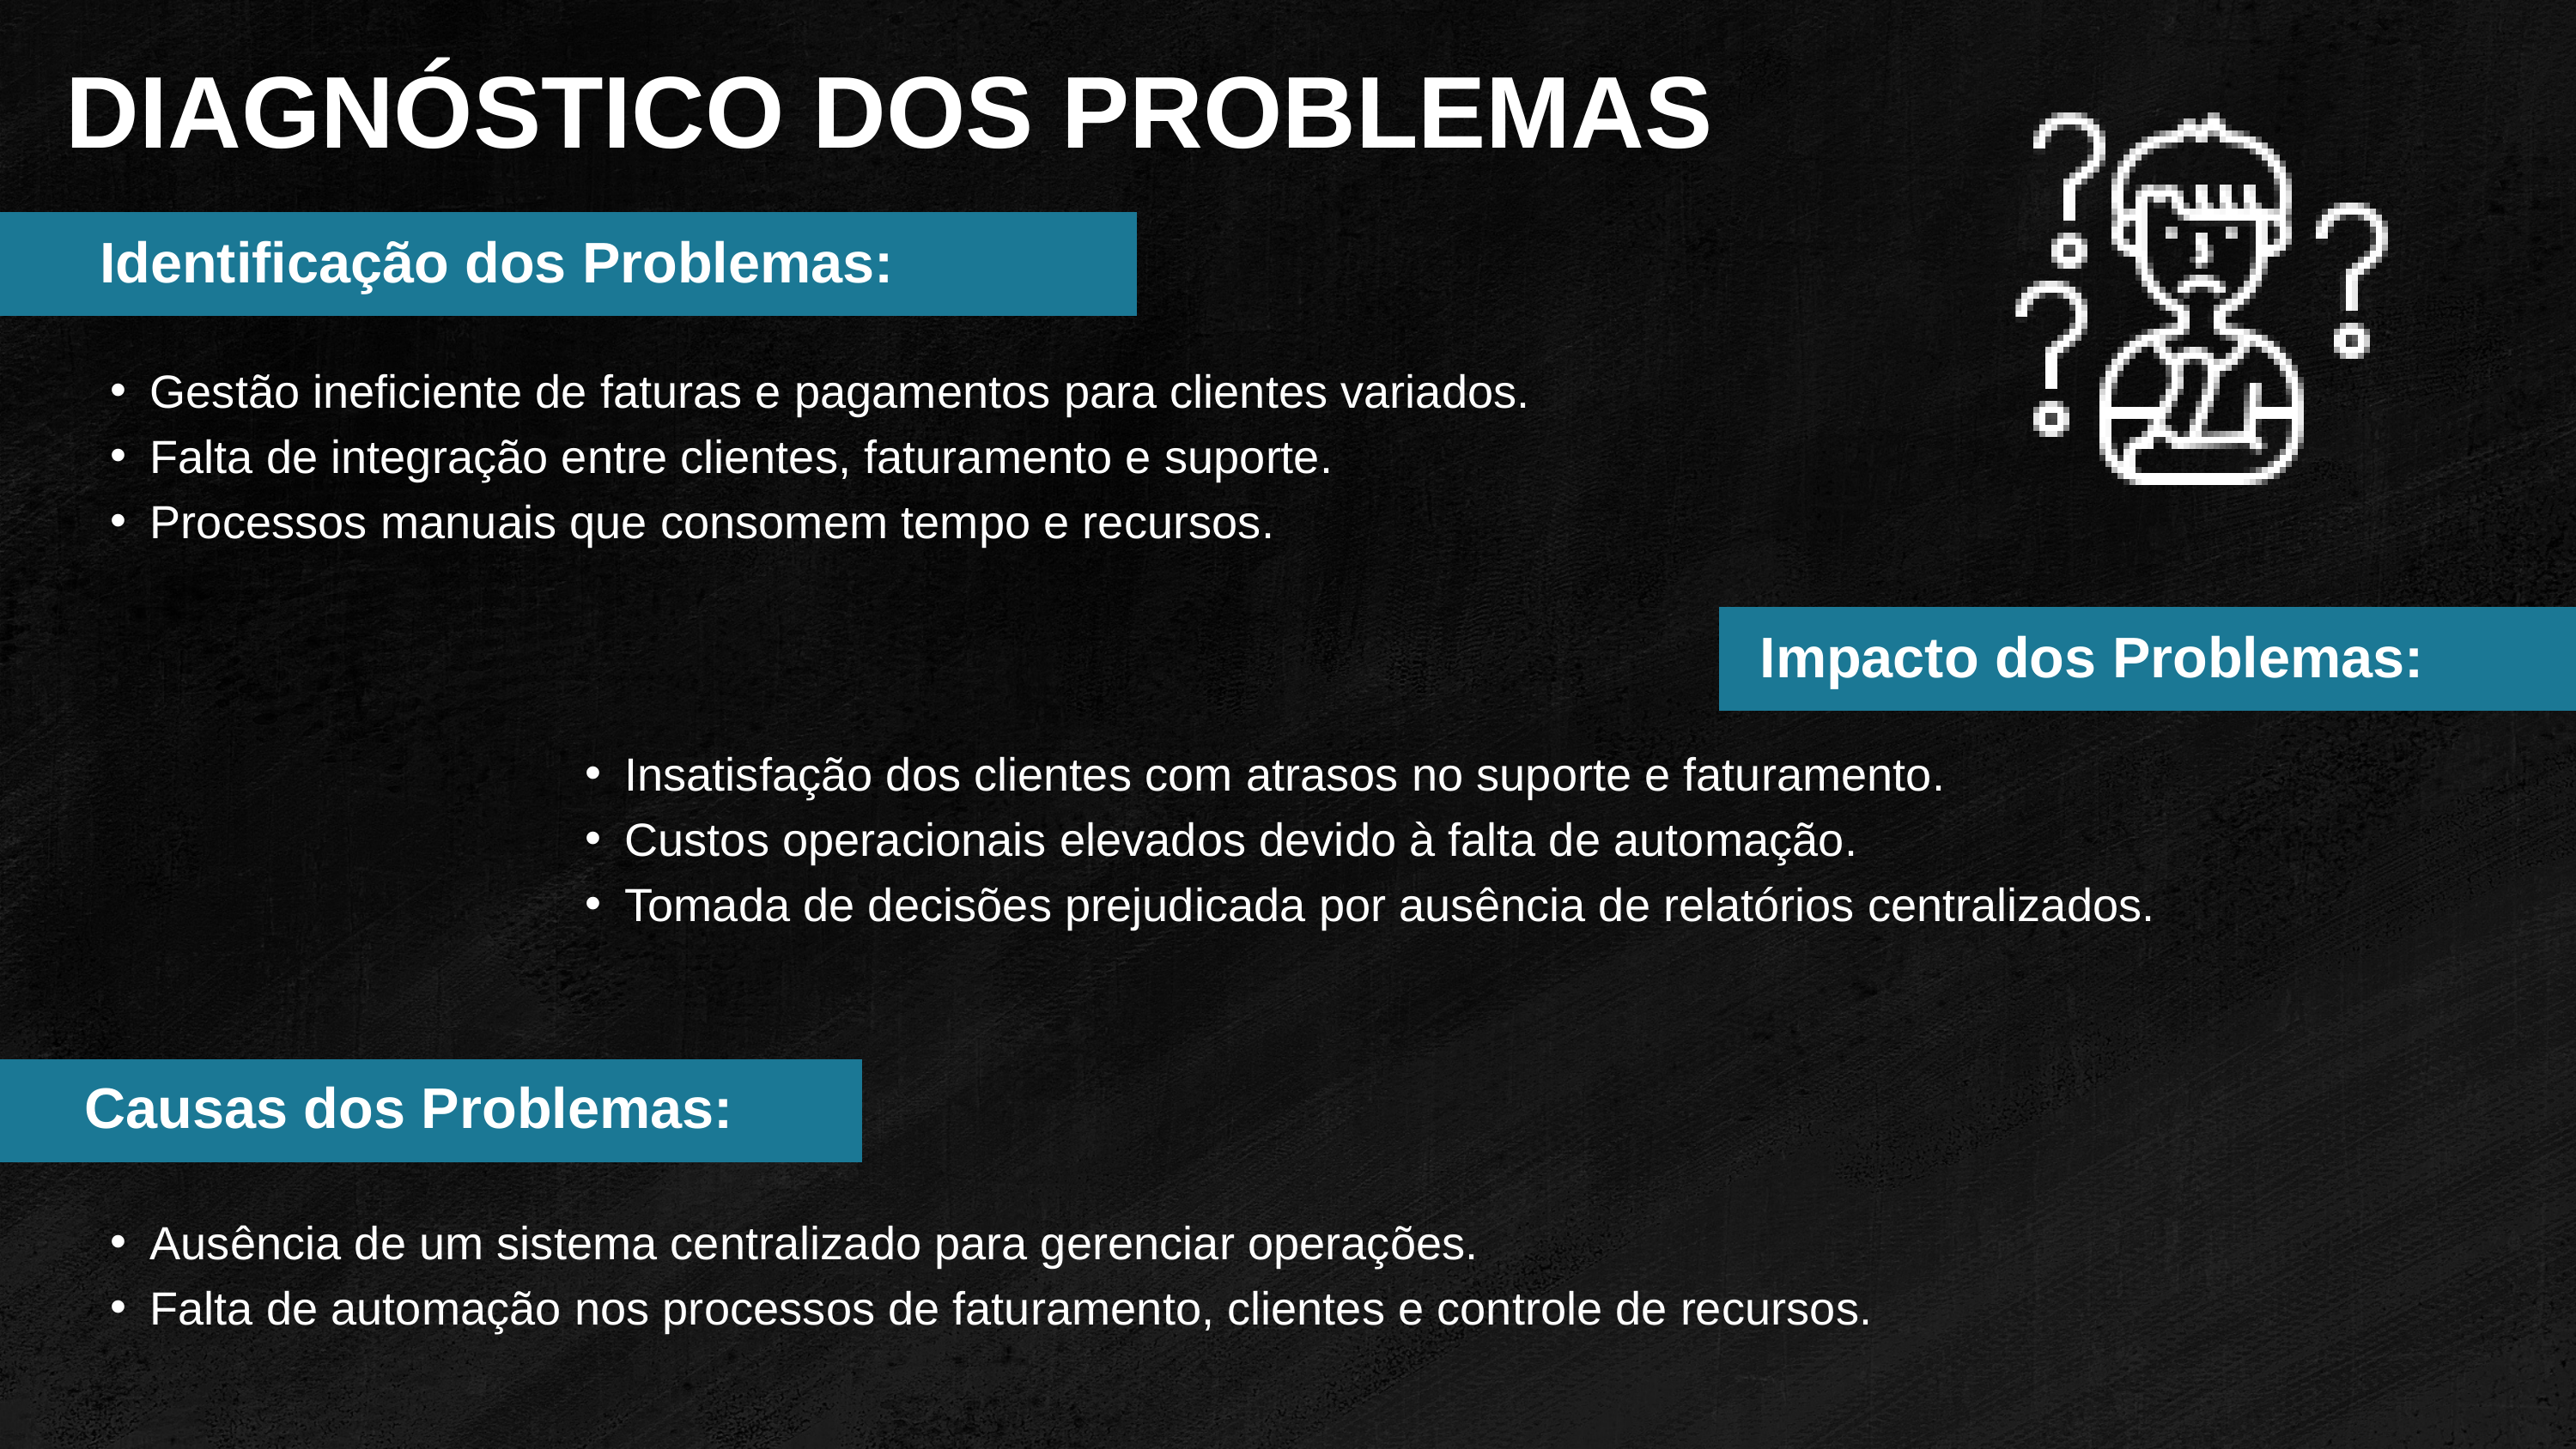

DIAGNÓSTICO DOS PROBLEMAS

Identificação dos Problemas:
Gestão ineficiente de faturas e pagamentos para clientes variados.
Falta de integração entre clientes, faturamento e suporte.
Processos manuais que consomem tempo e recursos.

Impacto dos Problemas:
Insatisfação dos clientes com atrasos no suporte e faturamento.
Custos operacionais elevados devido à falta de automação.
Tomada de decisões prejudicada por ausência de relatórios centralizados.

Causas dos Problemas:
Ausência de um sistema centralizado para gerenciar operações.
Falta de automação nos processos de faturamento, clientes e controle de recursos.